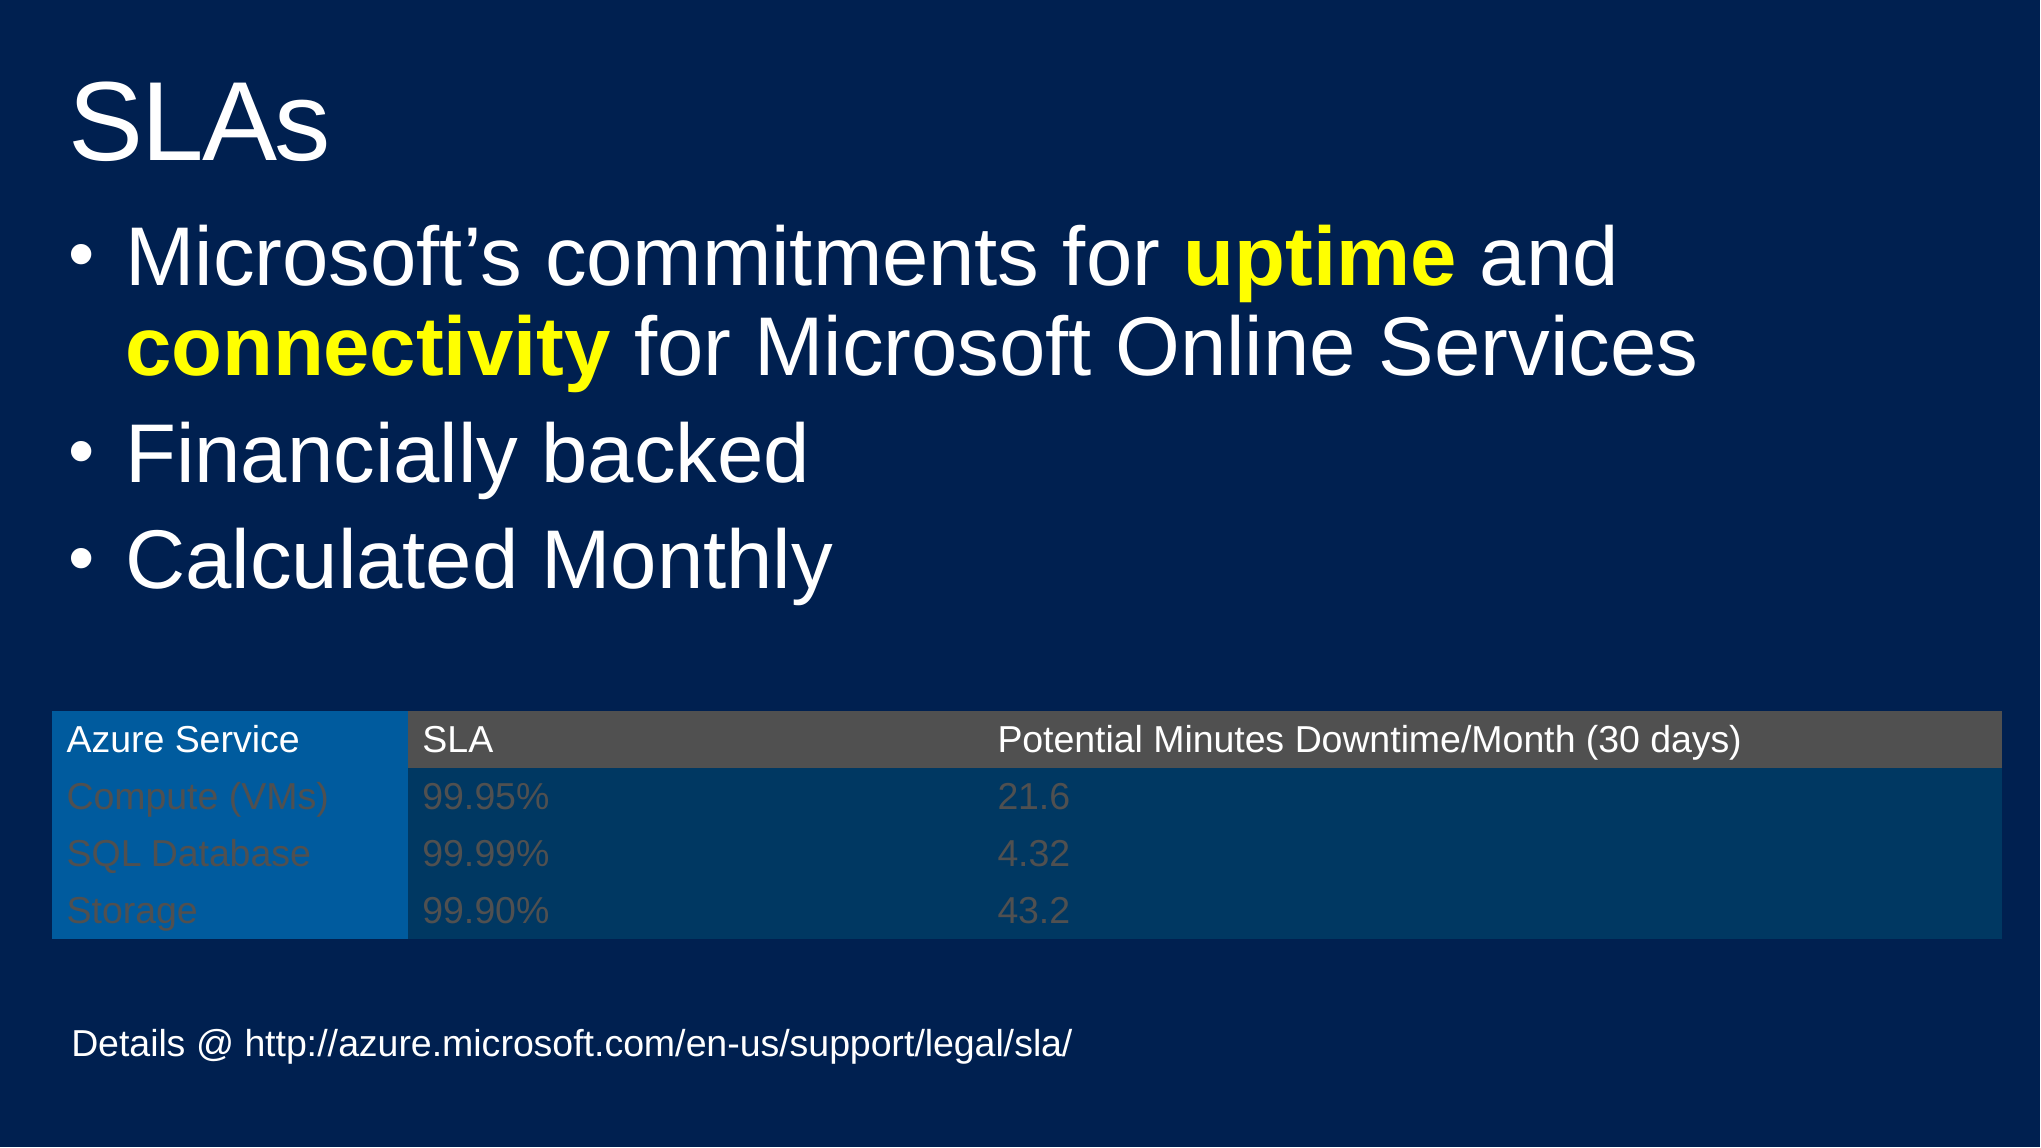

# SLAs
Microsoft’s commitments for uptime and connectivity for Microsoft Online Services
Financially backed
Calculated Monthly

| Azure Service | SLA | Potential Minutes Downtime/Month (30 days) |
| --- | --- | --- |
| Compute (VMs) | 99.95% | 21.6 |
| SQL Database | 99.99% | 4.32 |
| Storage | 99.90% | 43.2 |
Details @ http://azure.microsoft.com/en-us/support/legal/sla/